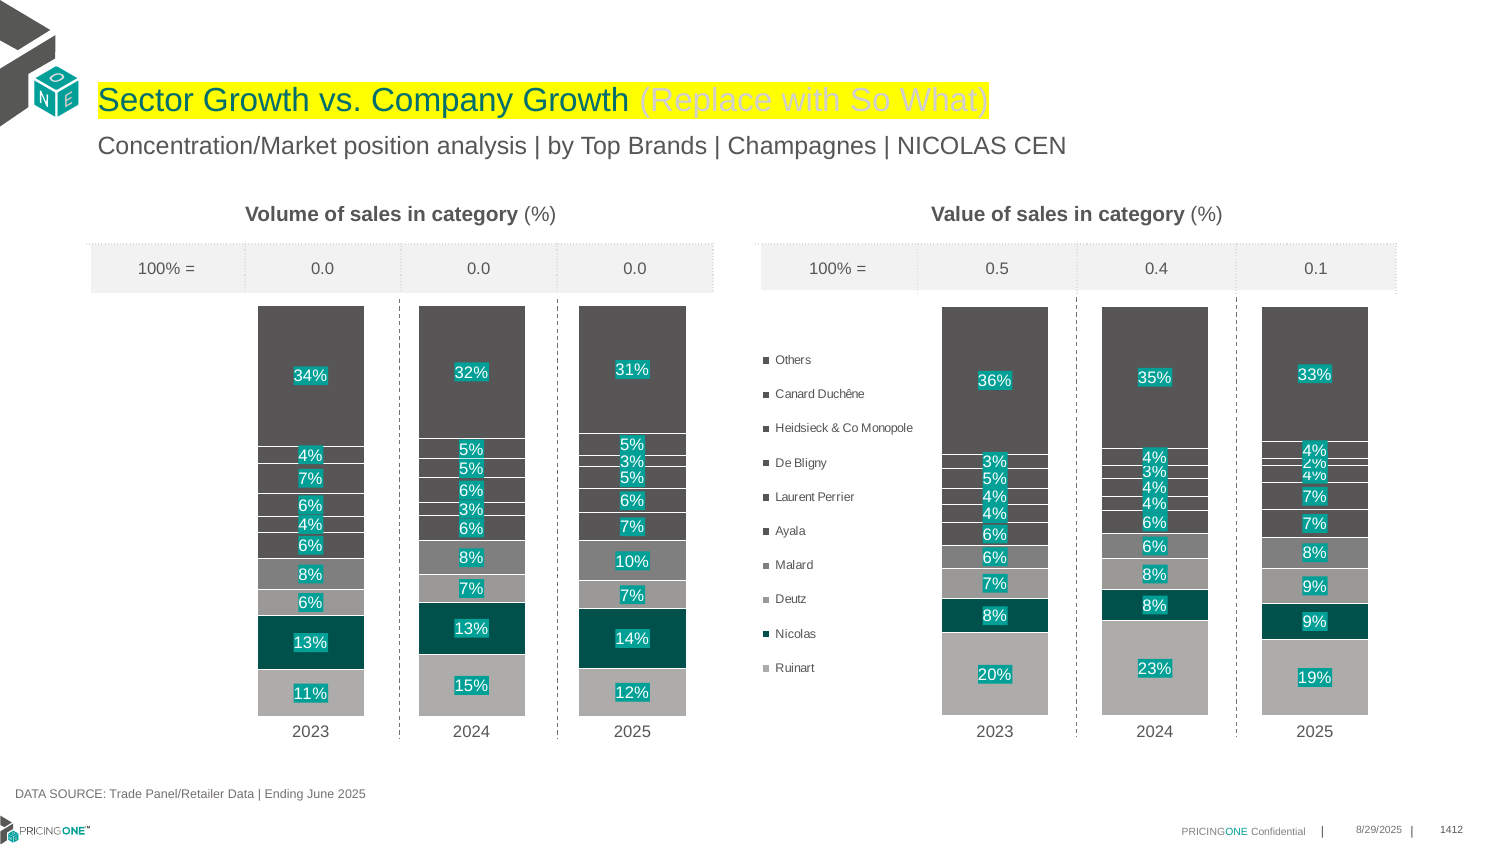

# Sector Growth vs. Company Growth (Replace with So What)
Concentration/Market position analysis | by Top Brands | Champagnes | NICOLAS CEN
| Volume of sales in category (%) |  |  |  |
| --- | --- | --- | --- |
| 100% = | 0.0 | 0.0 | 0.0 |
| Value of sales in category (%) |  |  |  |
| --- | --- | --- | --- |
| 100% = | 0.5 | 0.4 | 0.1 |

### Chart

| Category | Ruinart | Nicolas | Deutz | Malard | Ayala | Laurent Perrier | De Bligny | Heidsieck & Co Monopole | Canard Duchêne | Others |
|---|---|---|---|---|---|---|---|---|---|---|
| 2023 | 0.11304555211066063 | 0.1327212020033389 | 0.06260434056761269 | 0.07631767231099451 | 0.06331981874552826 | 0.0379203434295254 | 0.05723825423324588 | 0.07202480324350108 | 0.04233245886000477 | 0.3424755544955879 |
| 2024 | 0.15063520871143377 | 0.1274306455794659 | 0.06611355976147265 | 0.08361420793362717 | 0.06053927923256417 | 0.03253824215711693 | 0.06002074150894478 | 0.045372050816696916 | 0.05029815919108115 | 0.3234379051075966 |
| 2025 | 0.11701705672352242 | 0.14478381594605316 | 0.06783022610075366 | 0.0971836572788576 | 0.06941689805632685 | 0.057120190400634666 | 0.05474018246727489 | 0.02657675525585085 | 0.0531535105117017 | 0.3121777072590242 |

### Chart

| Category | Ruinart | Nicolas | Deutz | Malard | Ayala | Laurent Perrier | De Bligny | Heidsieck & Co Monopole | Canard Duchêne | Others |
|---|---|---|---|---|---|---|---|---|---|---|
| 2023 | 0.20244818197786757 | 0.08375197611101352 | 0.07411733708062533 | 0.055096170735991566 | 0.05661338485859828 | 0.04413314596873353 | 0.03922799929738275 | 0.04927542596170736 | 0.03274196381521166 | 0.3625944141928684 |
| 2024 | 0.23214516099305157 | 0.07595333321046133 | 0.07582431759957241 | 0.06144368468584699 | 0.05556886669001235 | 0.03525812337578561 | 0.043174152643898484 | 0.03252806089536834 | 0.04046482481523121 | 0.3476394750907717 |
| 2025 | 0.18626068978479465 | 0.08793997093968901 | 0.08551827835729725 | 0.07620741254798204 | 0.06654955795074205 | 0.06662184728155972 | 0.04090130337663464 | 0.018094019503661456 | 0.042216969197516135 | 0.329689951060123 |
DATA SOURCE: Trade Panel/Retailer Data | Ending June 2025

8/29/2025
1412